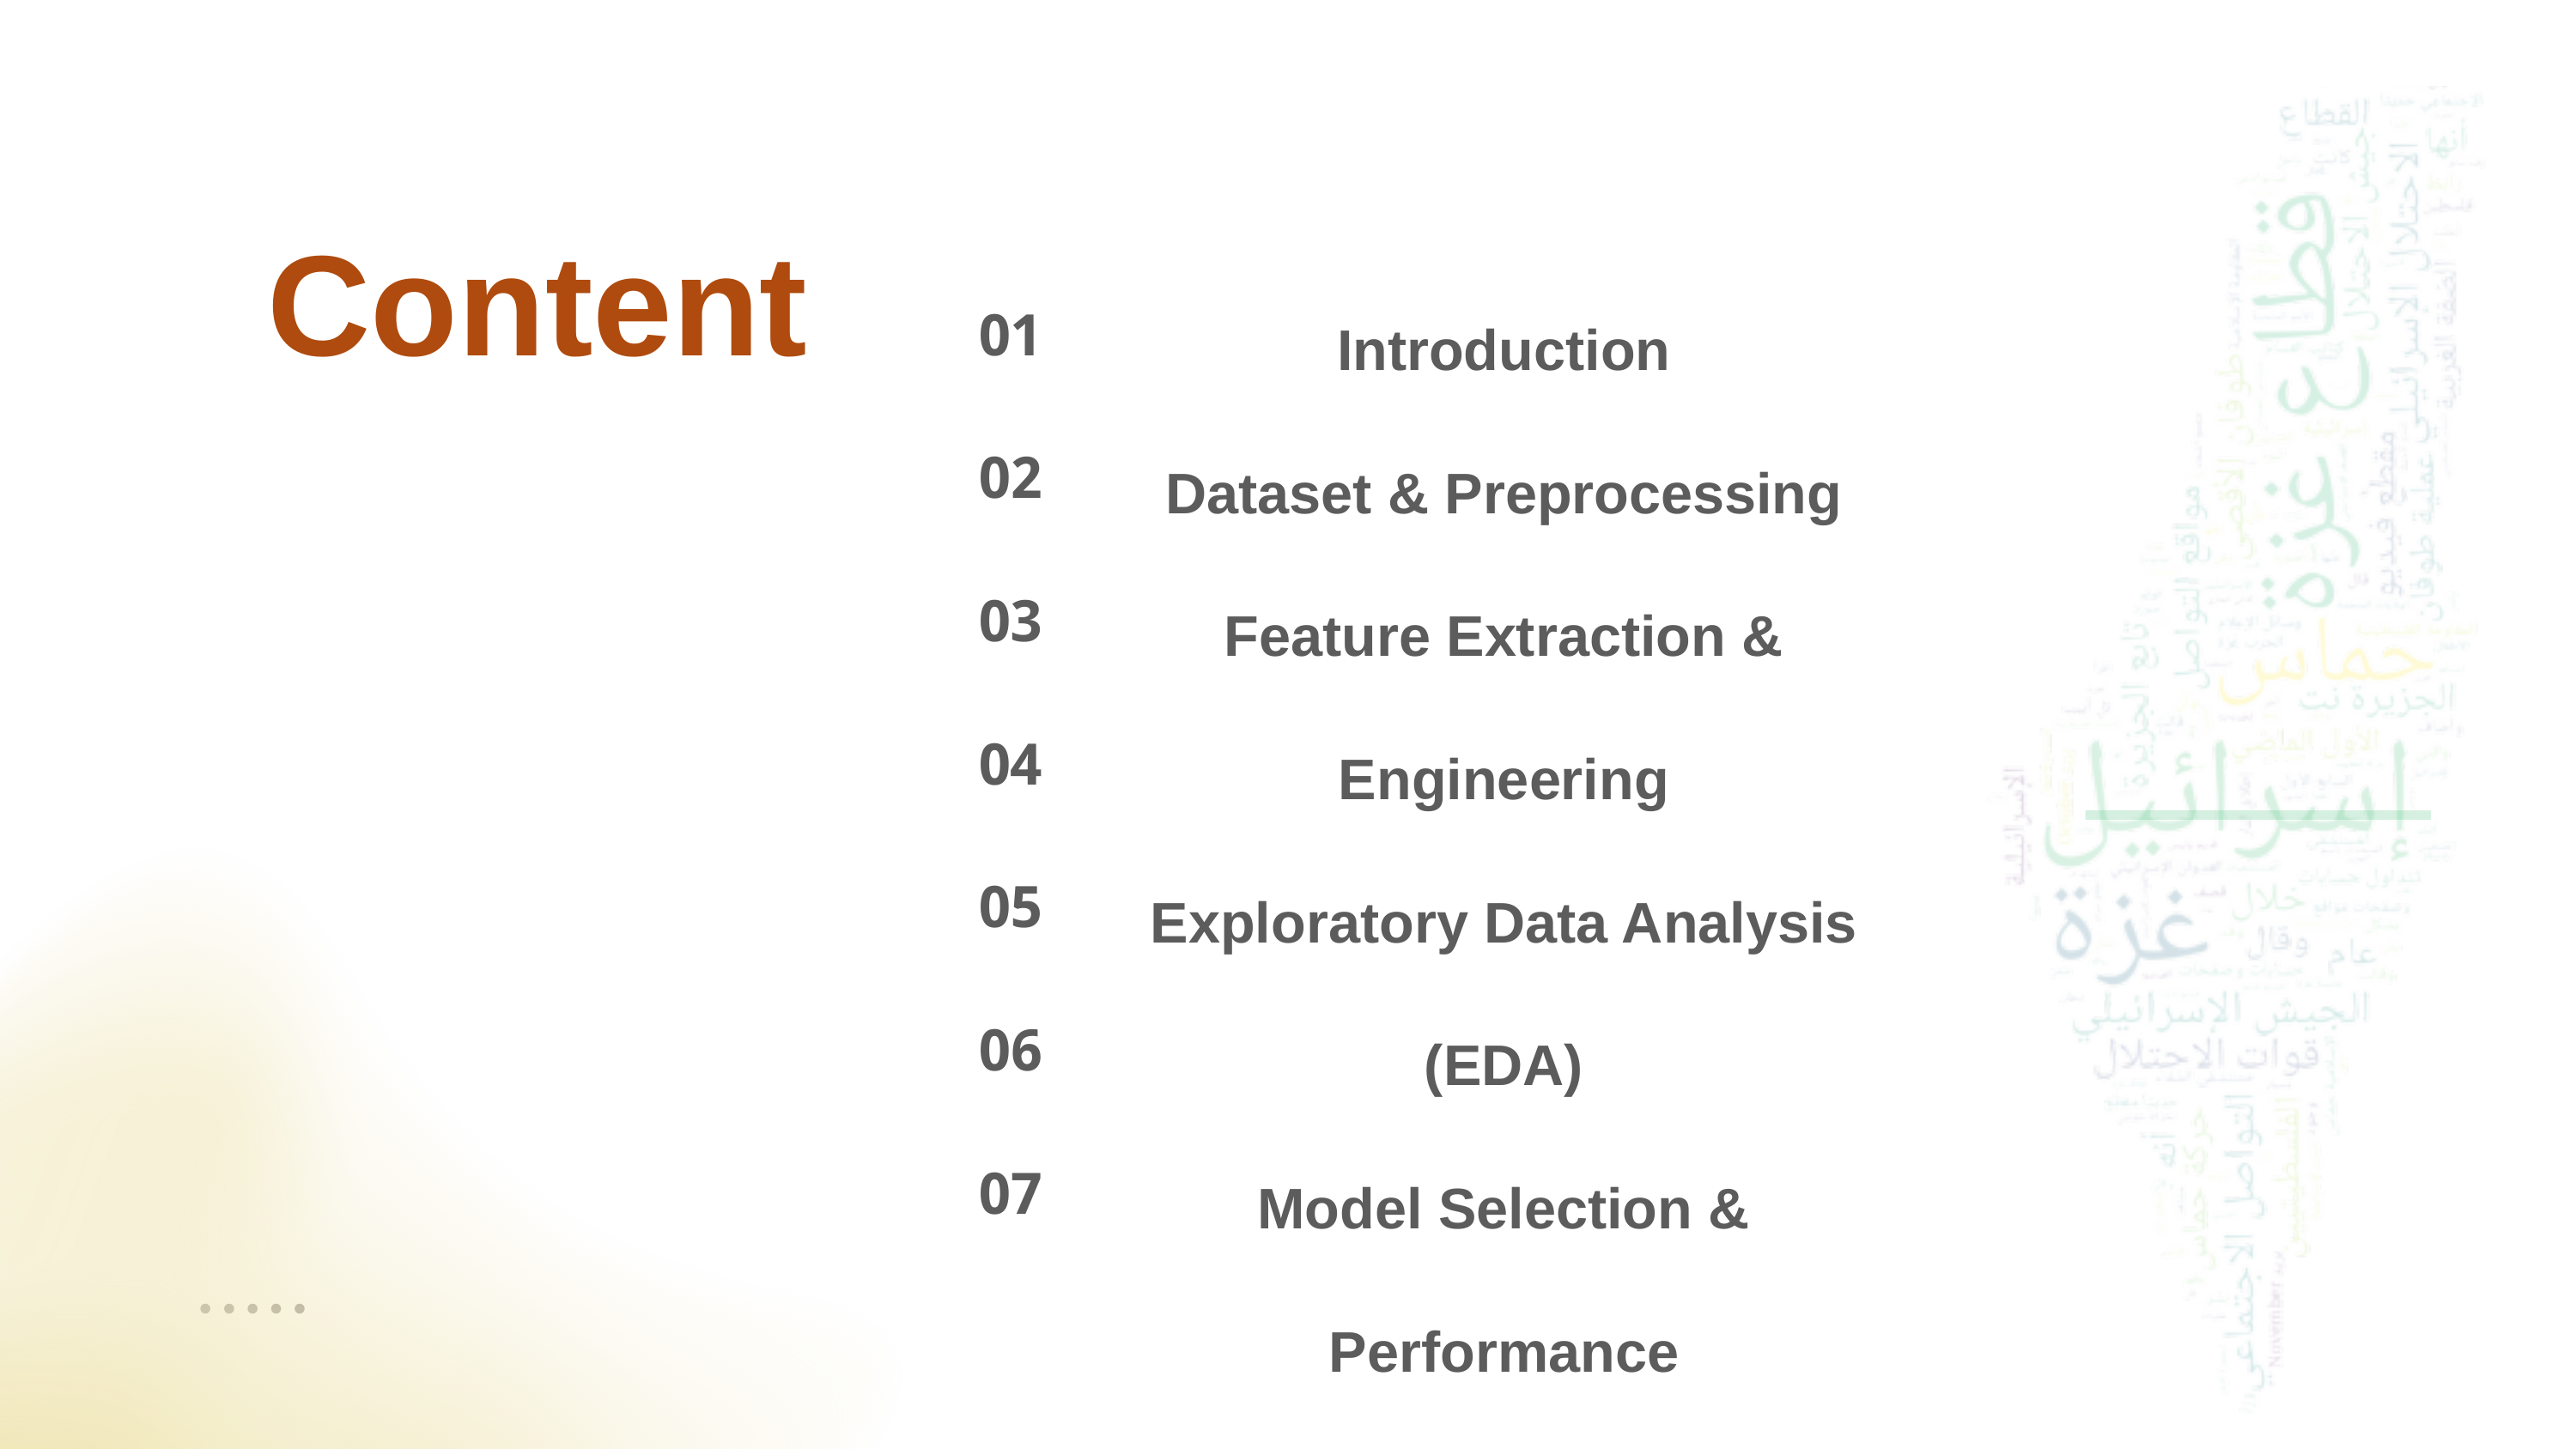

Content
01
02
03
04
05
06
07
Introduction
Dataset & Preprocessing
Feature Extraction & Engineering
Exploratory Data Analysis (EDA)
Model Selection & Performance
Results & Testing
Conclusion & Recommendations